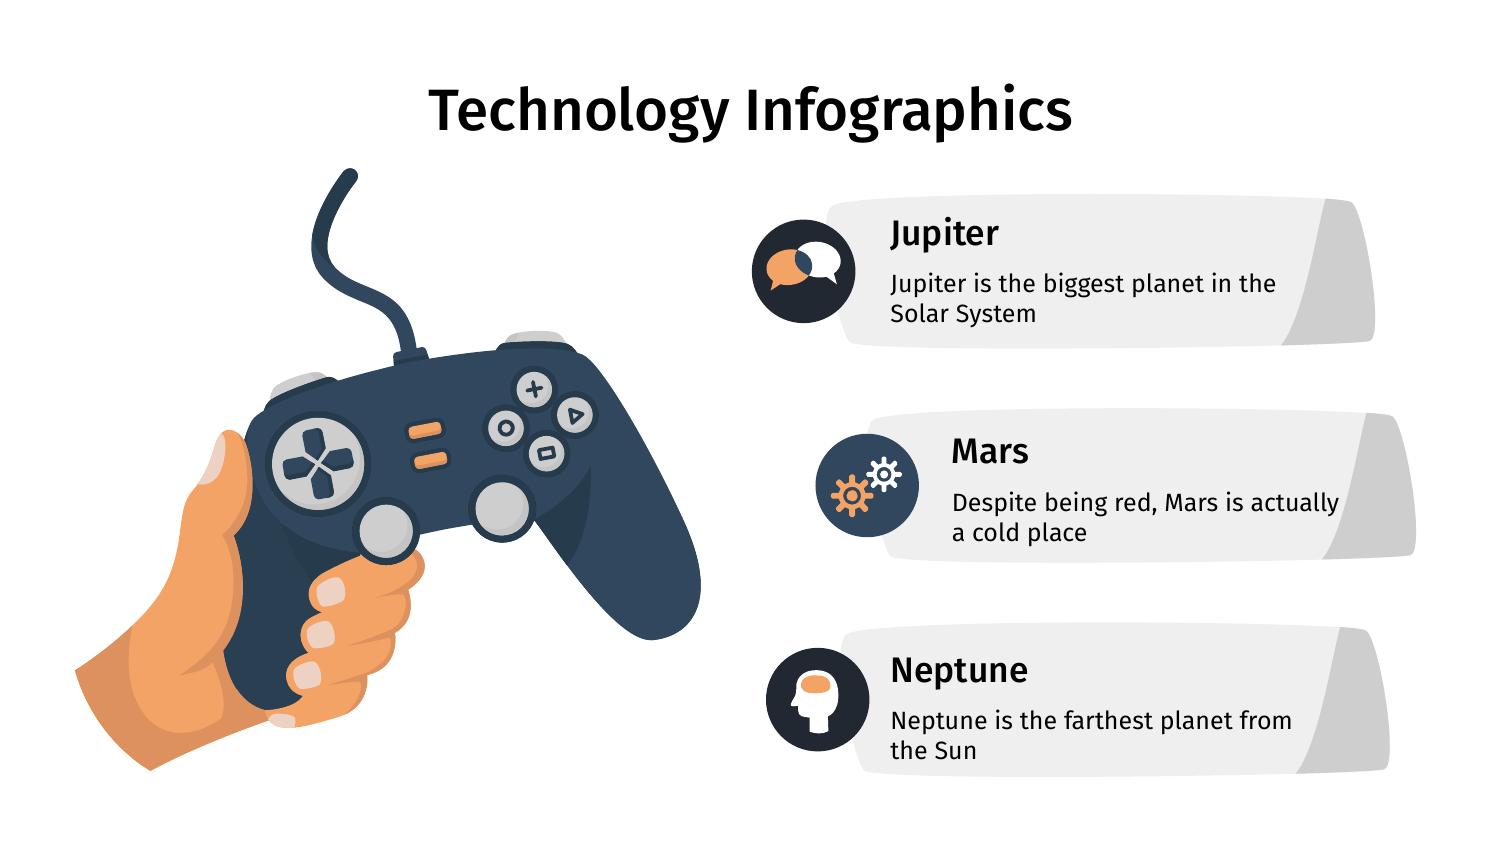

Technology Infographics

Jupiter
Jupiter is the biggest planet in the Solar System
Mars
Despite being red, Mars is actually a cold place
Neptune
Neptune is the farthest planet from the Sun